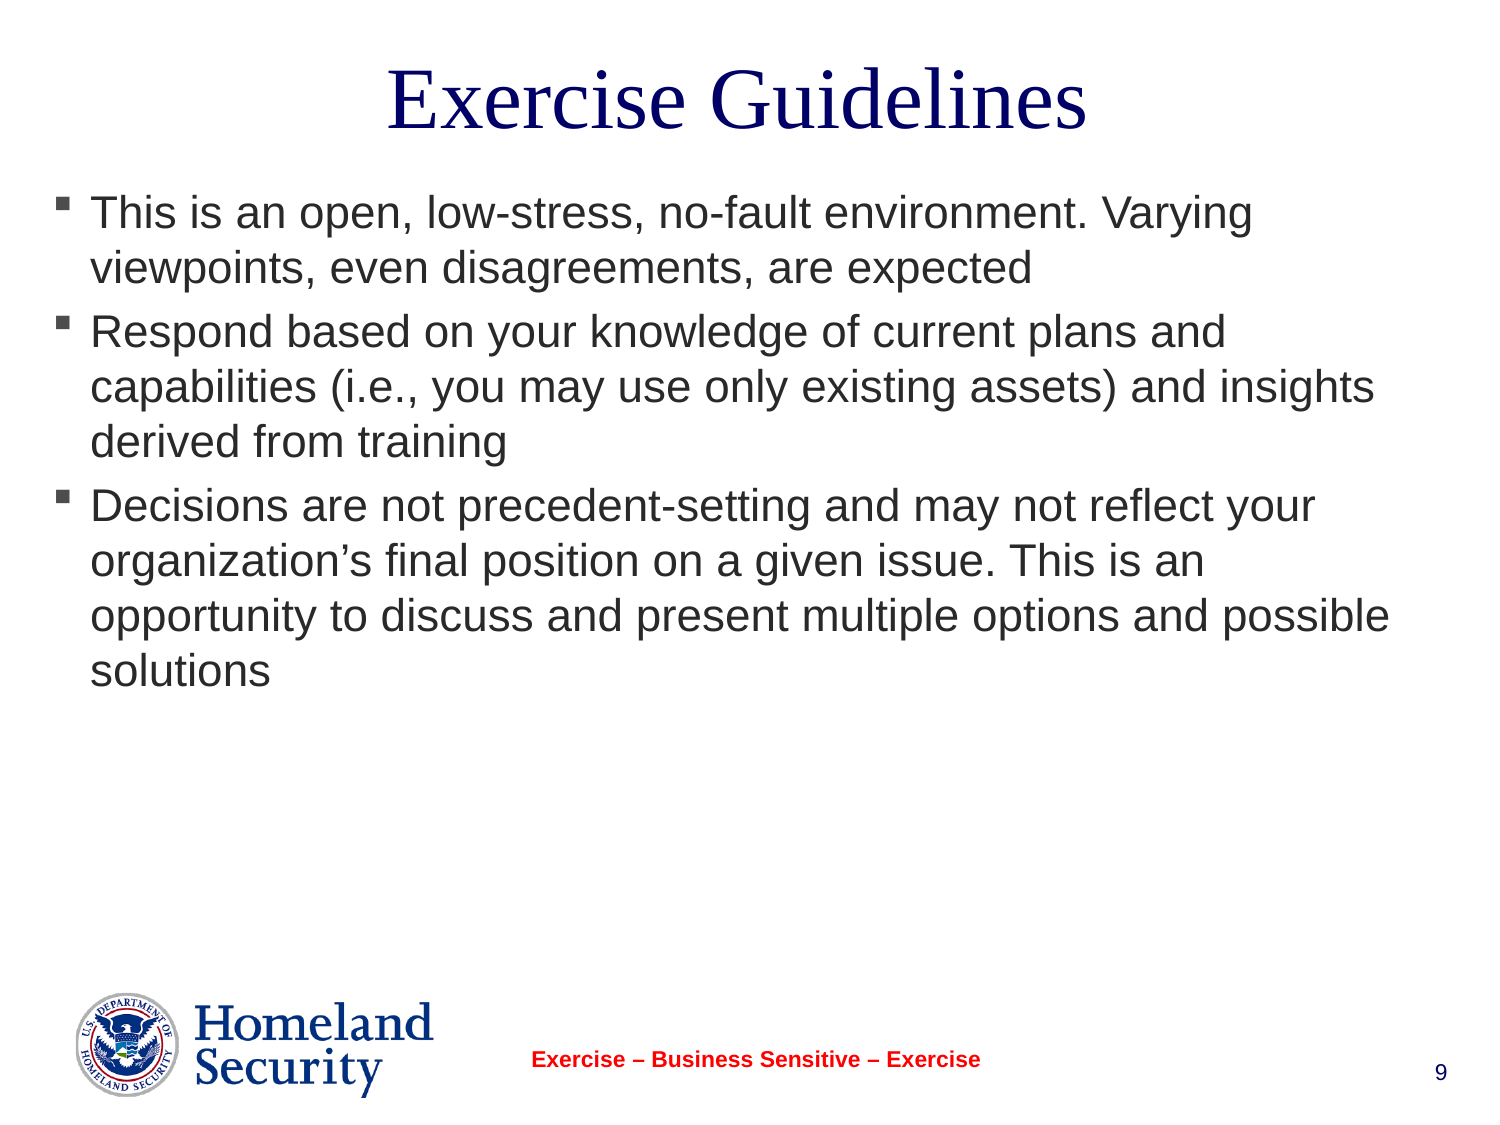

Exercise Guidelines
This is an open, low-stress, no-fault environment. Varying viewpoints, even disagreements, are expected
Respond based on your knowledge of current plans and capabilities (i.e., you may use only existing assets) and insights derived from training
Decisions are not precedent-setting and may not reflect your organization’s final position on a given issue. This is an opportunity to discuss and present multiple options and possible solutions
Exercise – Business Sensitive – Exercise